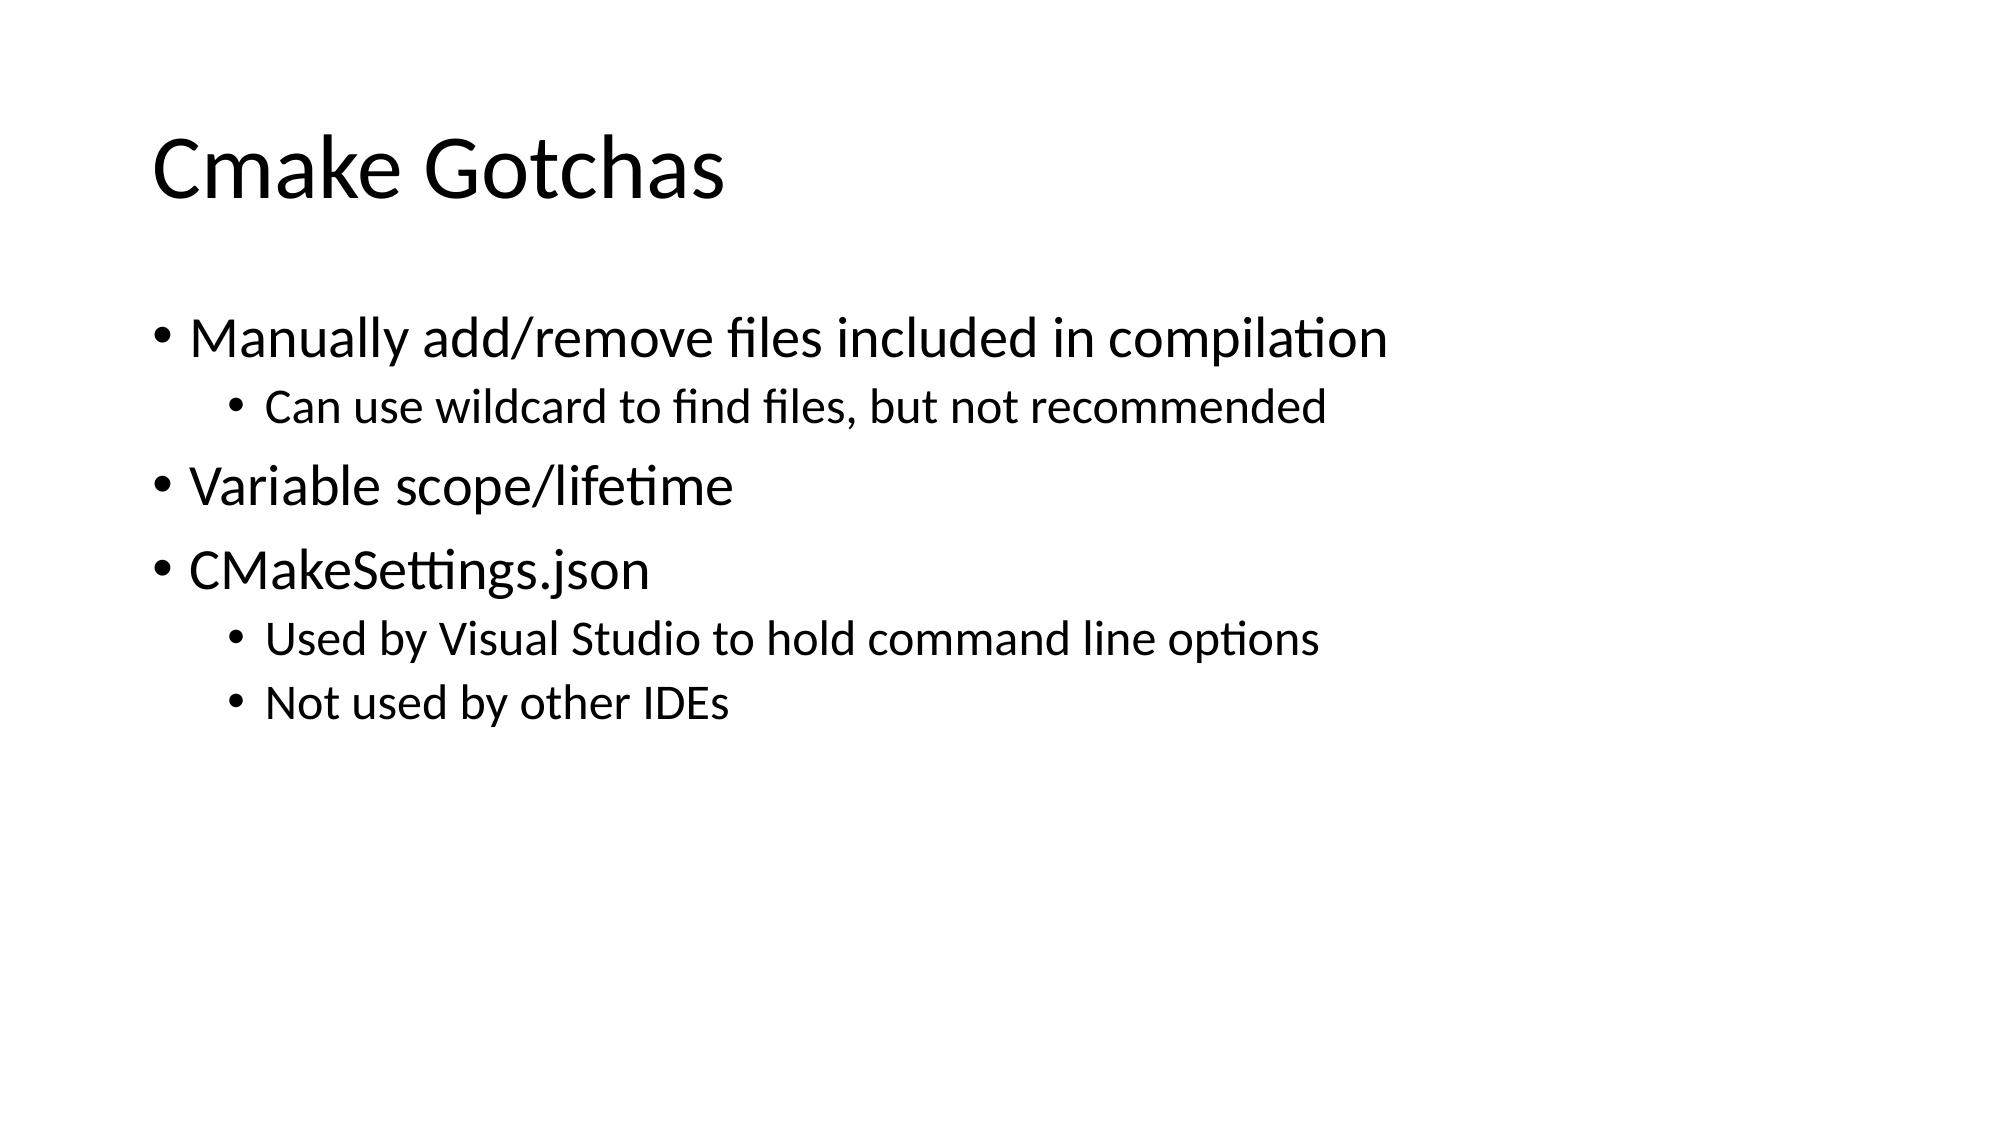

# Cmake Gotchas
Manually add/remove files included in compilation
Can use wildcard to find files, but not recommended
Variable scope/lifetime
CMakeSettings.json
Used by Visual Studio to hold command line options
Not used by other IDEs